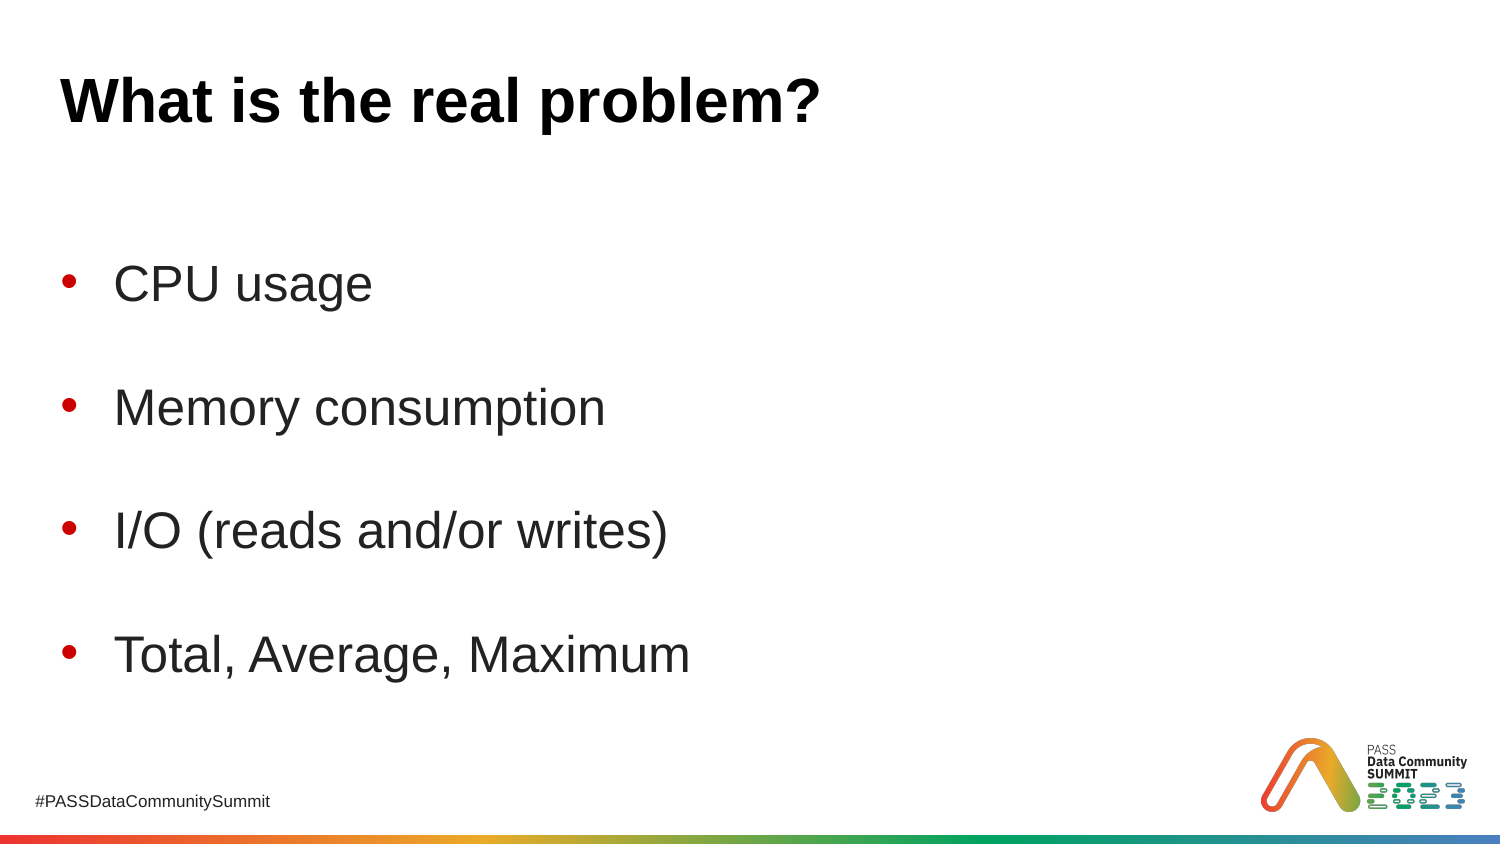

# What is the real problem?
CPU usage
Memory consumption
I/O (reads and/or writes)
Total, Average, Maximum